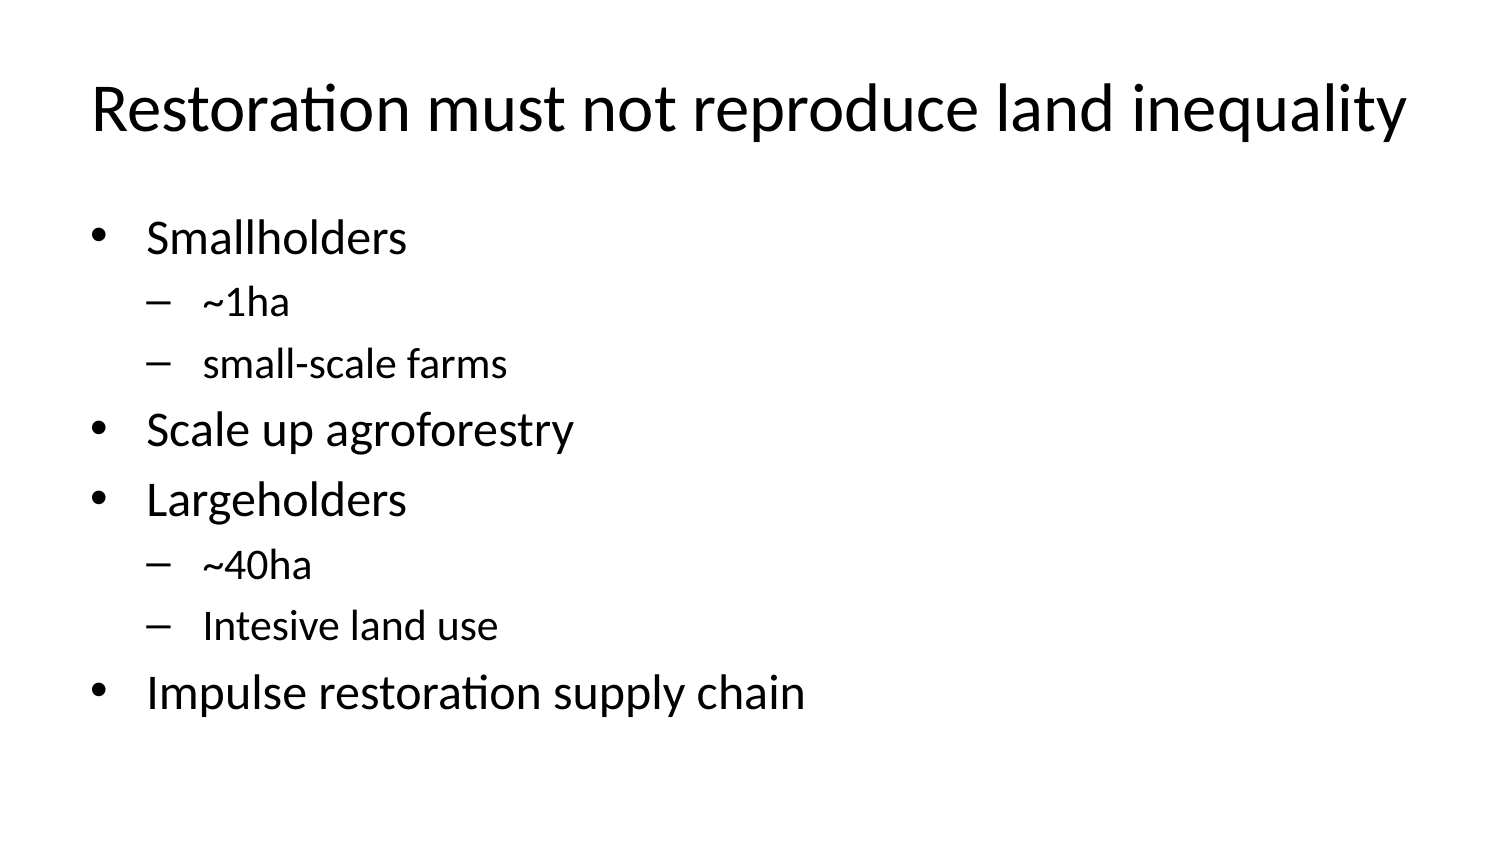

# Restoration must not reproduce land inequality
Smallholders
~1ha
small-scale farms
Scale up agroforestry
Largeholders
~40ha
Intesive land use
Impulse restoration supply chain